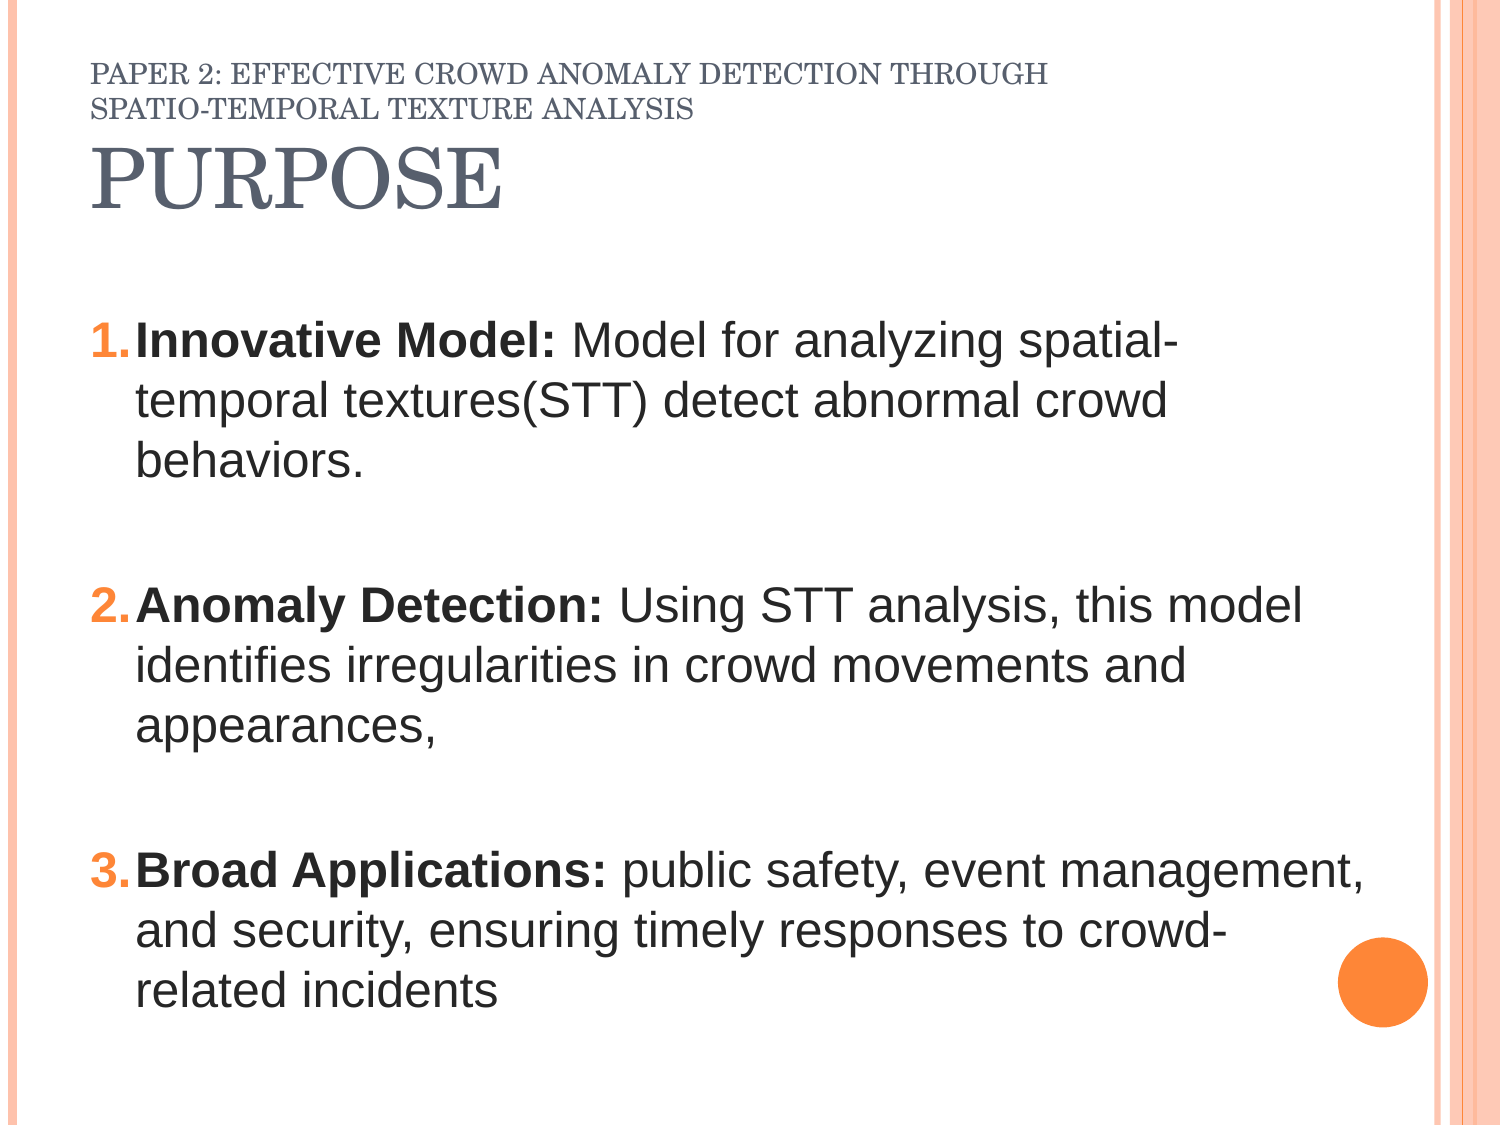

# Paper 2: Effective Crowd Anomaly Detection Through Spatio-temporal Texture Analysis Purpose
Innovative Model: Model for analyzing spatial-temporal textures(STT) detect abnormal crowd behaviors.

Anomaly Detection: Using STT analysis, this model identifies irregularities in crowd movements and appearances,

Broad Applications: public safety, event management, and security, ensuring timely responses to crowd-related incidents